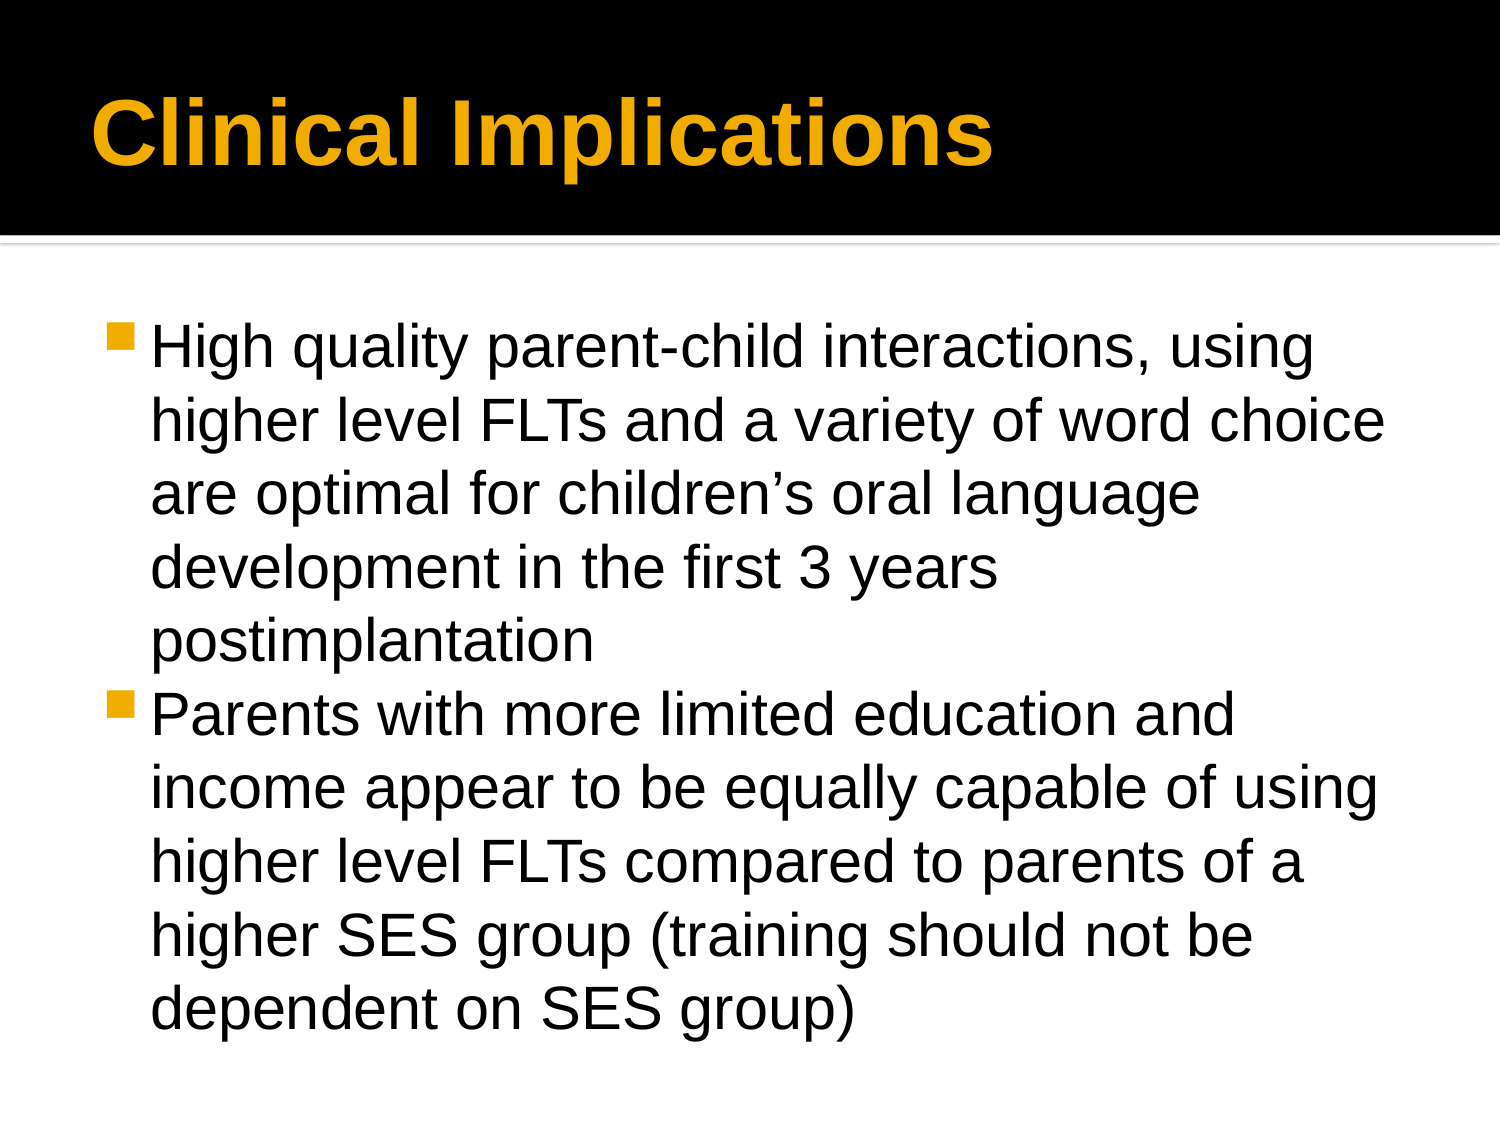

# Clinical Implications
High quality parent-child interactions, using higher level FLTs and a variety of word choice are optimal for children’s oral language development in the first 3 years postimplantation
Parents with more limited education and income appear to be equally capable of using higher level FLTs compared to parents of a higher SES group (training should not be dependent on SES group)